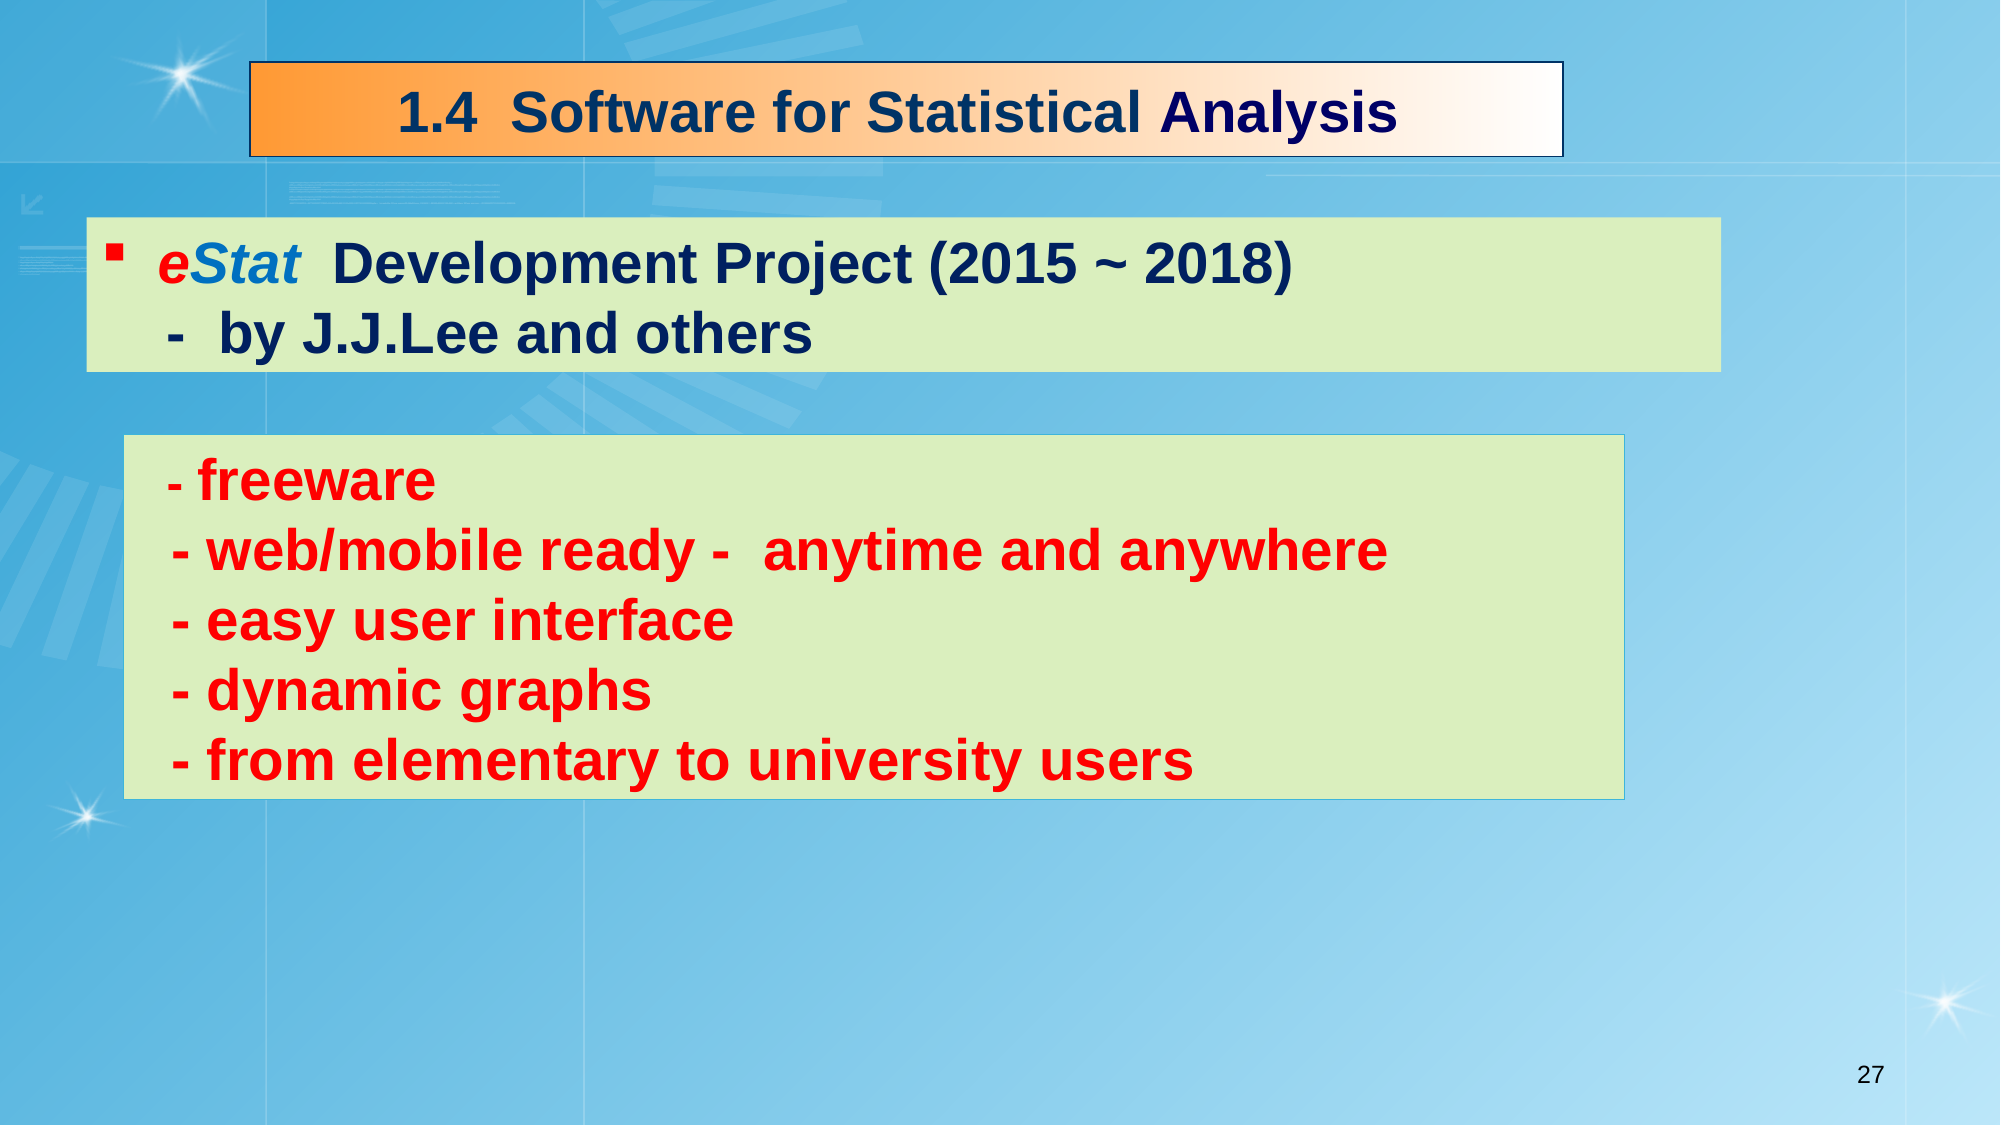

1.4  Software for Statistical Analysis
eStat  Development Project (2015 ~ 2018)
    -  by J.J.Lee and others
  - freeware
  - web/mobile ready -  anytime and anywhere
  - easy user interface
  - dynamic graphs
  - from elementary to university users
27